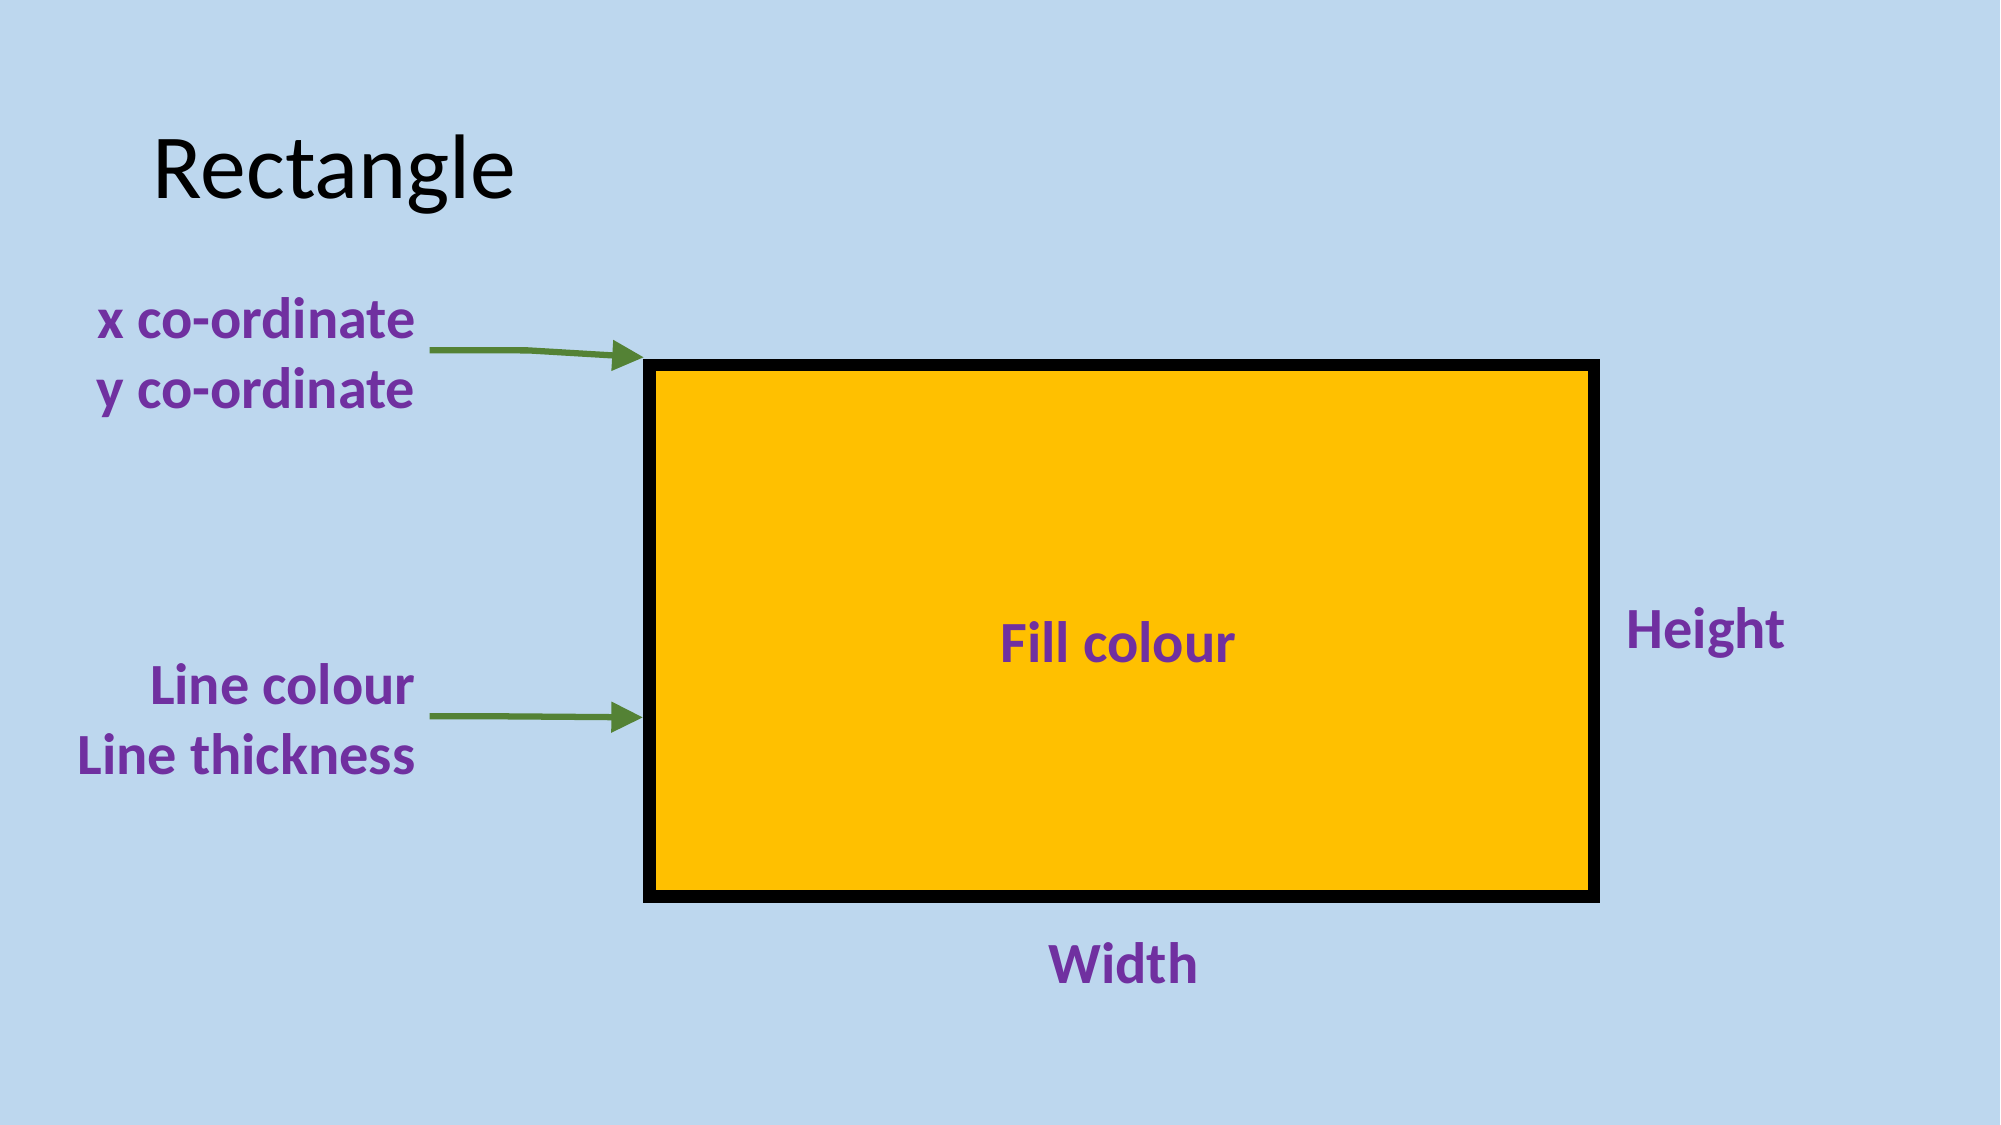

# Rectangle
x co-ordinate
y co-ordinate

Height
Fill colour
Line colour
Line thickness
Width